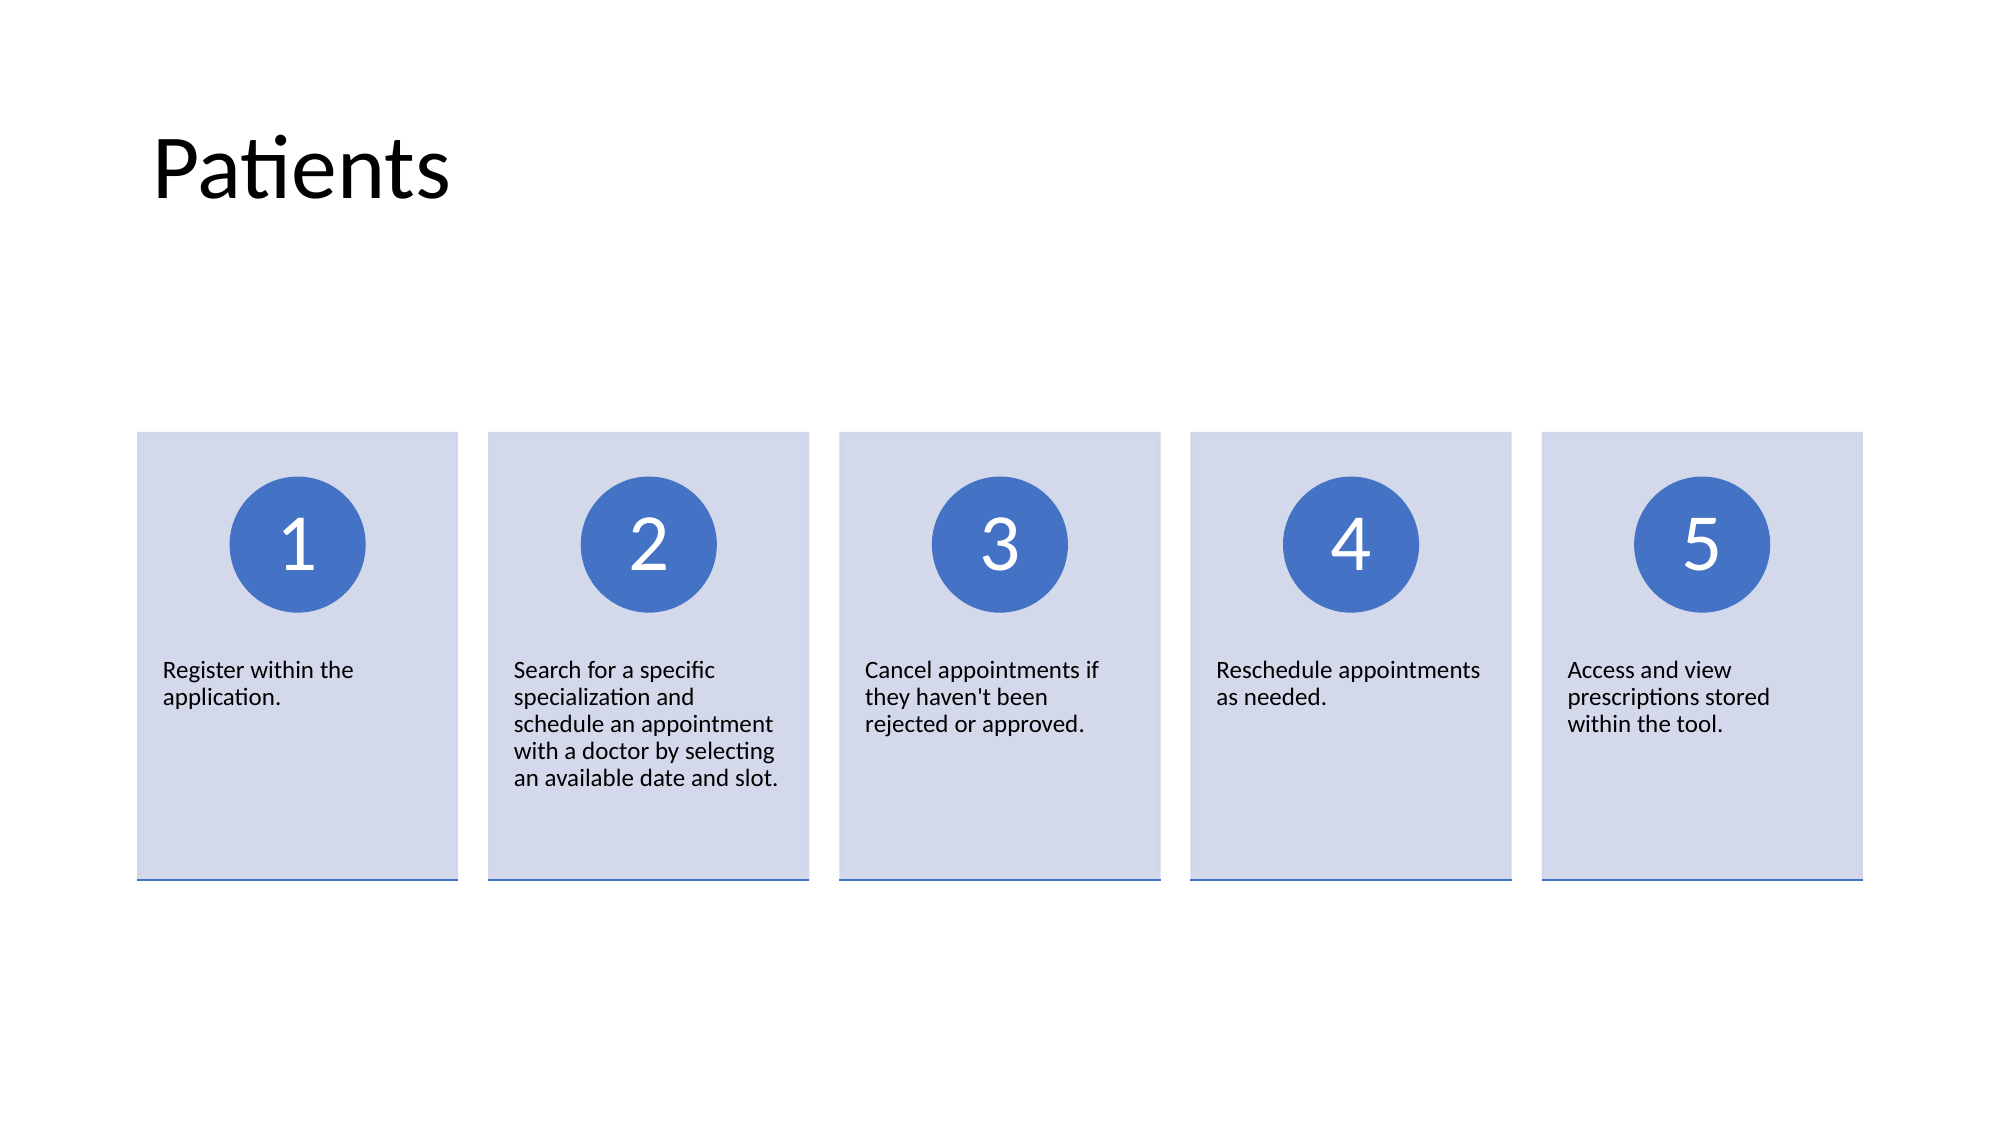

# Patients
Register within the application.
1
Search for a specific specialization and schedule an appointment with a doctor by selecting an available date and slot.
2
Cancel appointments if they haven't been rejected or approved.
3
Reschedule appointments as needed.
4
Access and view prescriptions stored within the tool.
5